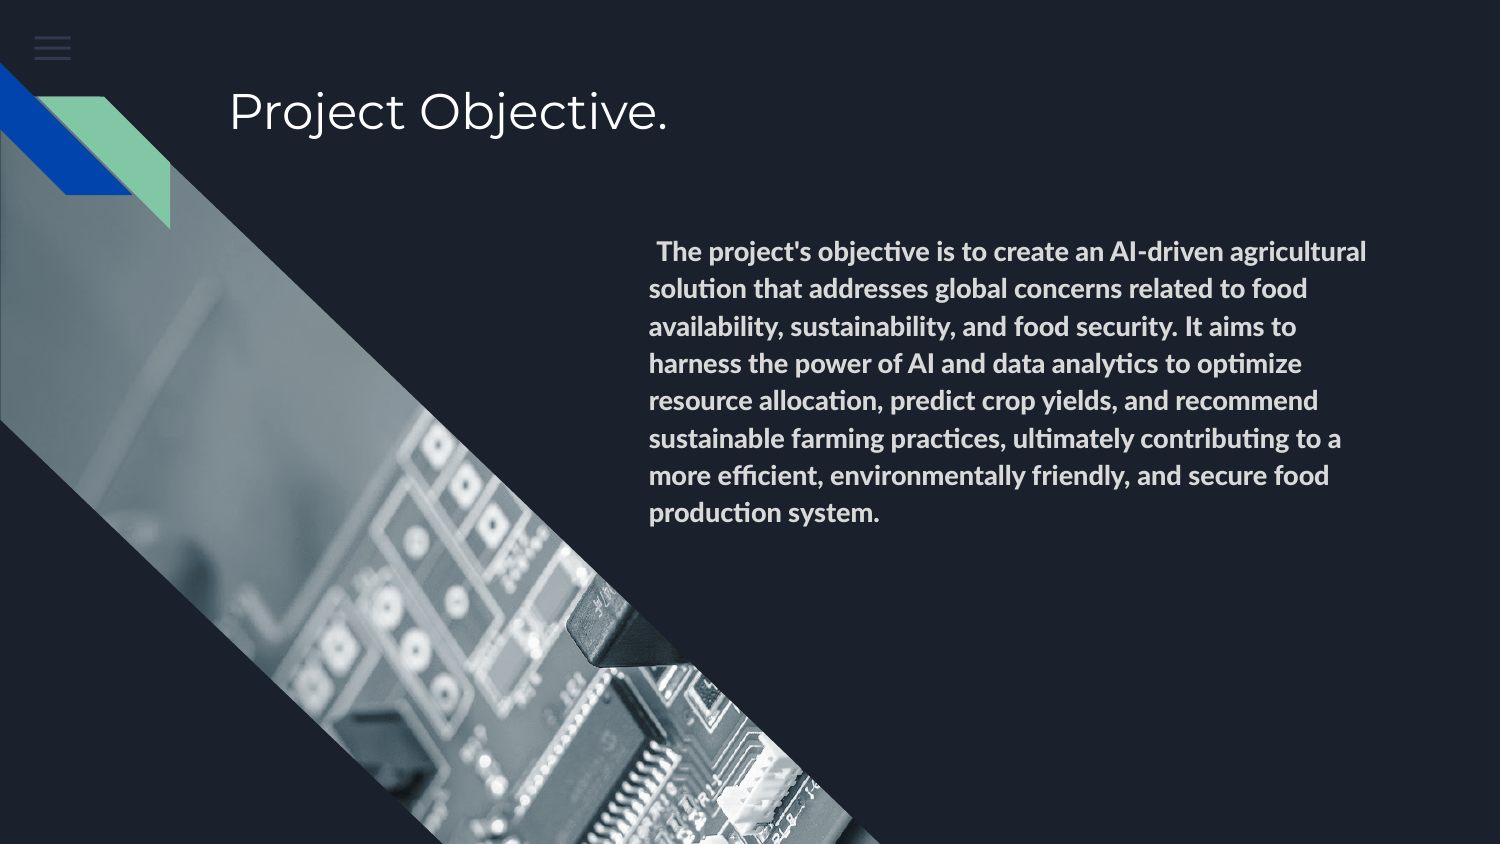

# Project Objective.
 The project's objective is to create an AI-driven agricultural solution that addresses global concerns related to food availability, sustainability, and food security. It aims to harness the power of AI and data analytics to optimize resource allocation, predict crop yields, and recommend sustainable farming practices, ultimately contributing to a more efficient, environmentally friendly, and secure food production system.